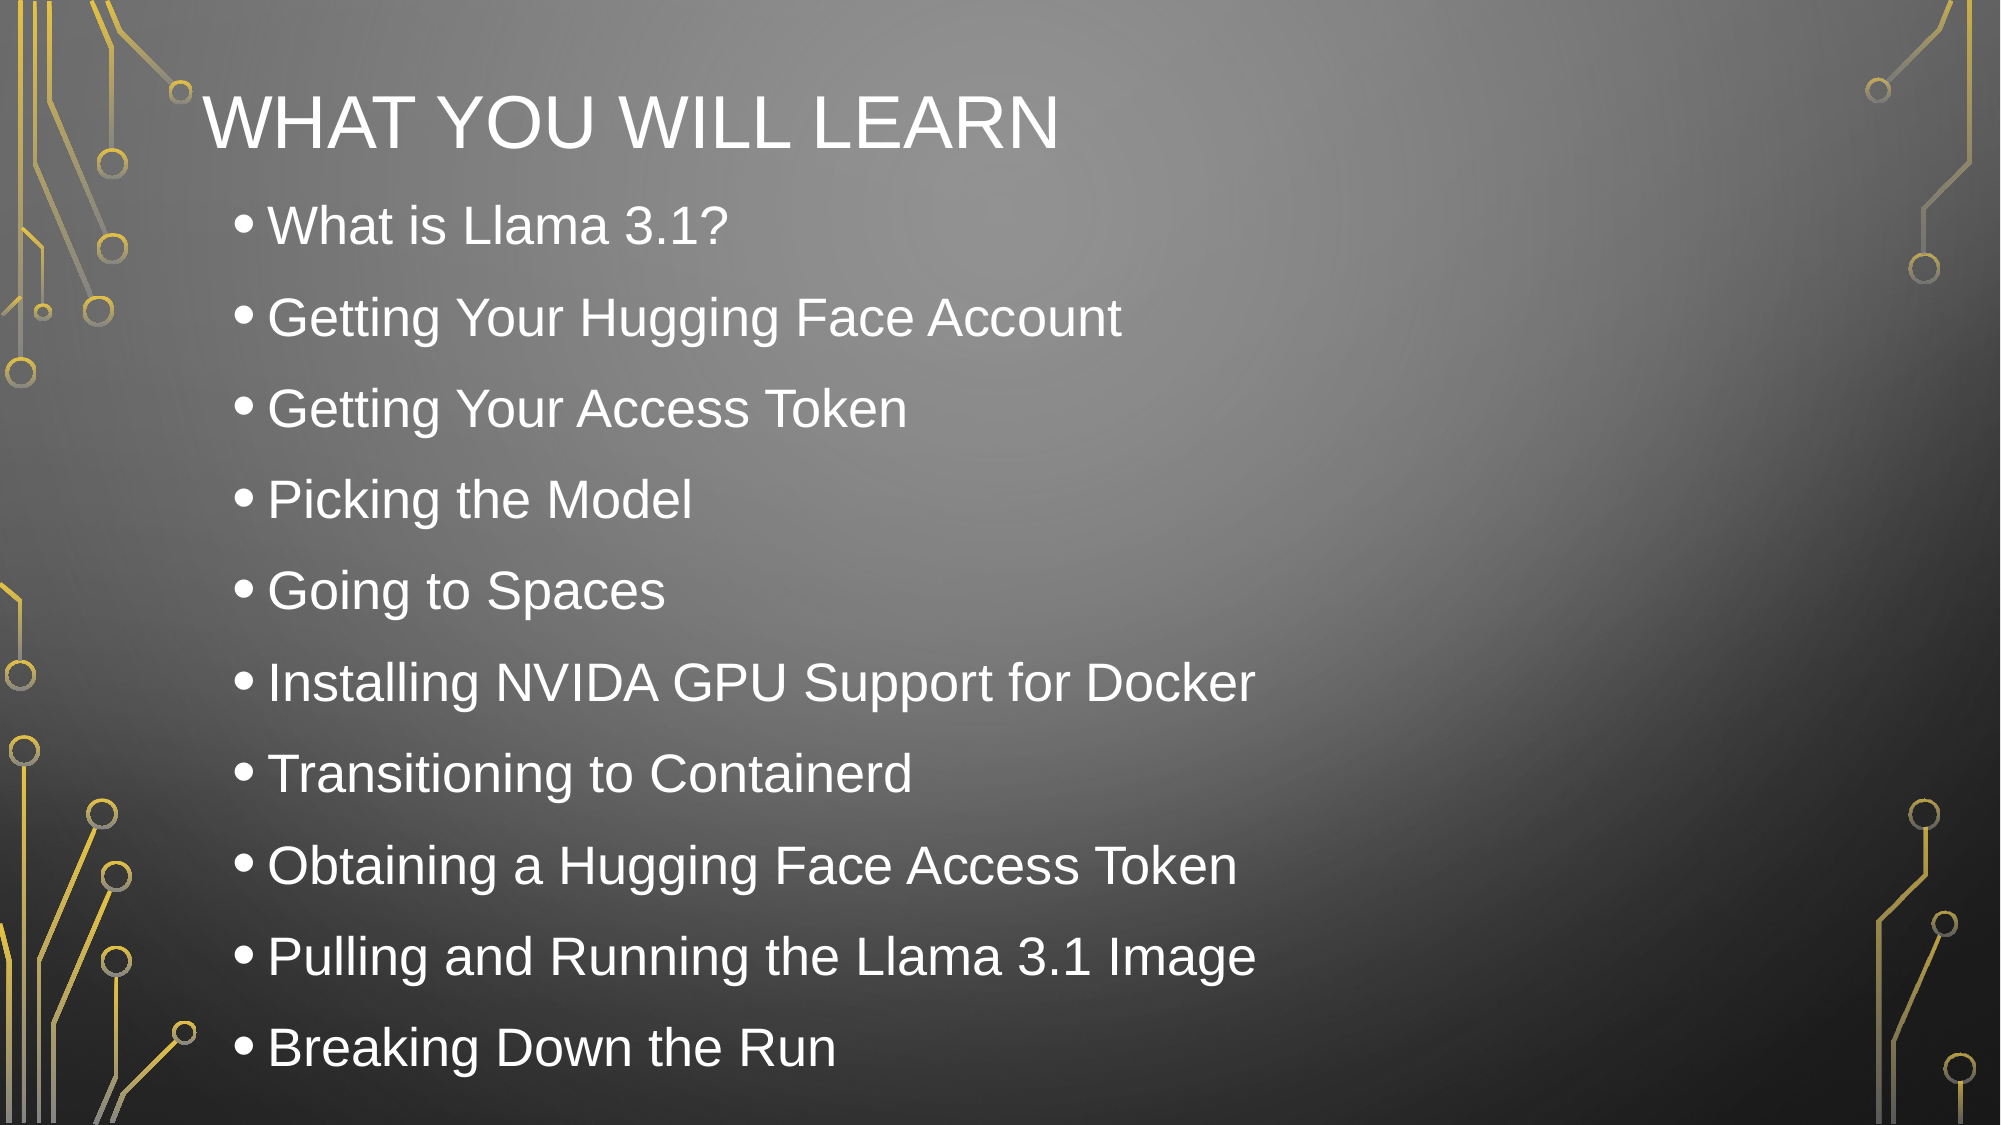

# What you will learn
What is Llama 3.1?
Getting Your Hugging Face Account
Getting Your Access Token
Picking the Model
Going to Spaces
Installing NVIDA GPU Support for Docker
Transitioning to Containerd
Obtaining a Hugging Face Access Token
Pulling and Running the Llama 3.1 Image
Breaking Down the Run